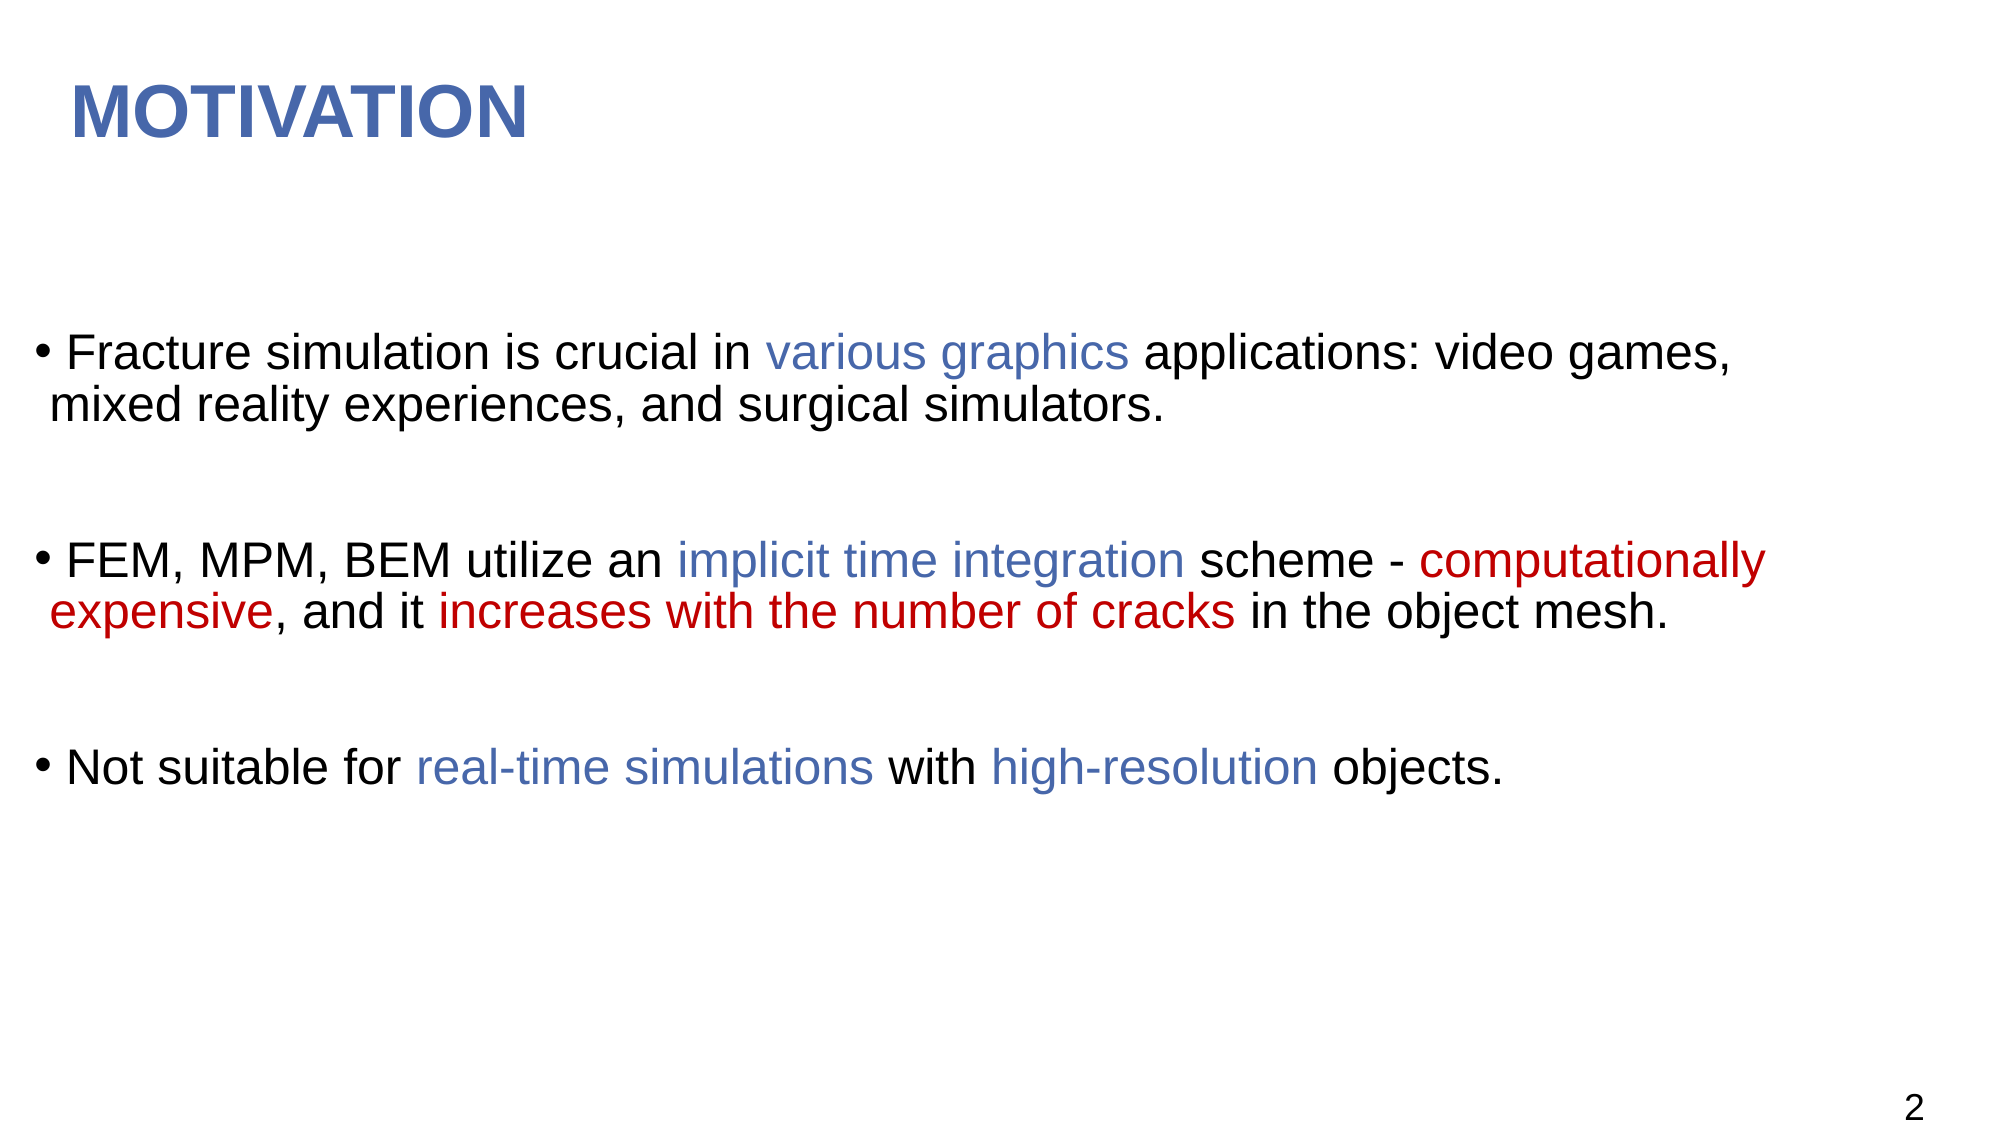

# Motivation

 Fracture simulation is crucial in various graphics applications: video games, mixed reality experiences, and surgical simulators.

 FEM, MPM, BEM utilize an implicit time integration scheme - computationally expensive, and it increases with the number of cracks in the object mesh.

 Not suitable for real-time simulations with high-resolution objects.
2